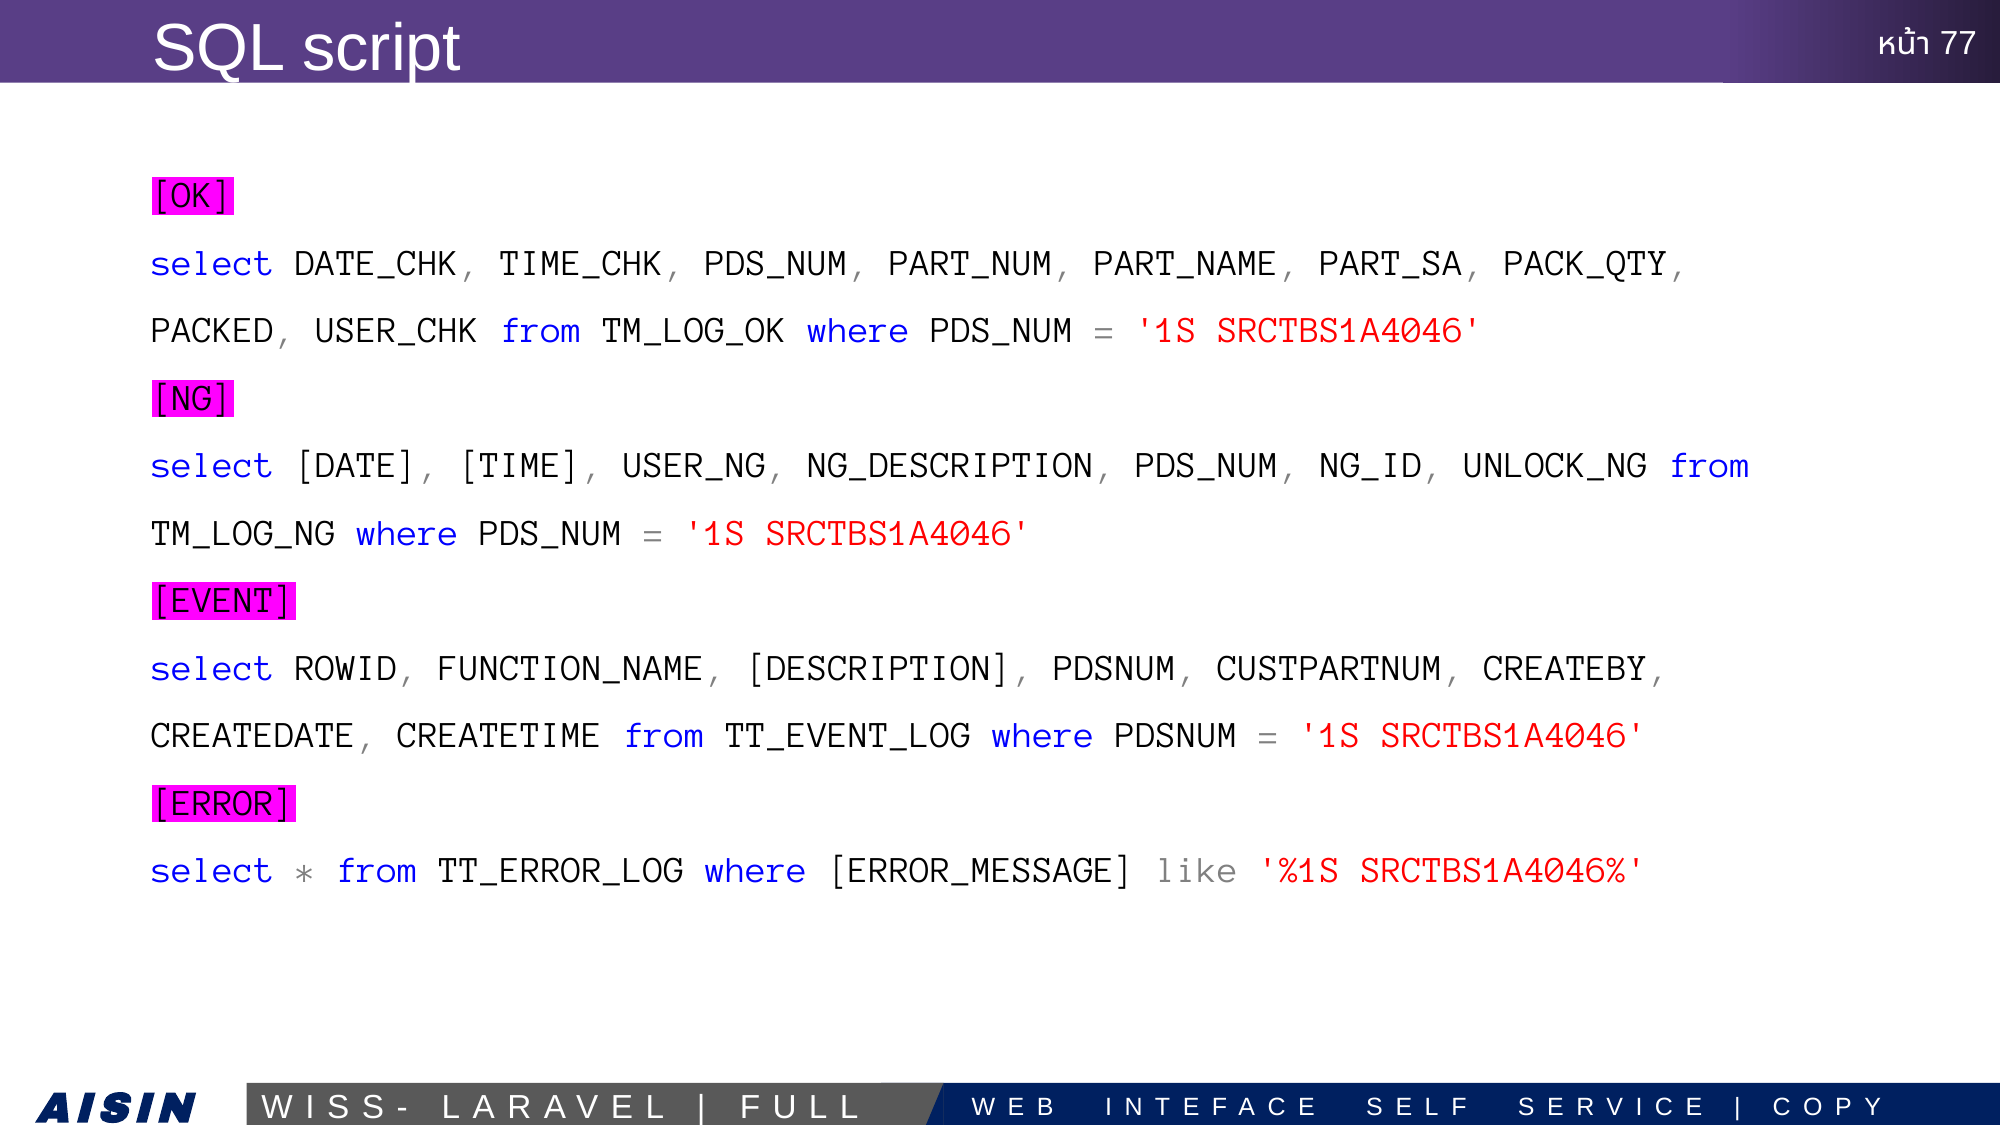

# SQL script
[OK]
select DATE_CHK, TIME_CHK, PDS_NUM, PART_NUM, PART_NAME, PART_SA, PACK_QTY, PACKED, USER_CHK from TM_LOG_OK where PDS_NUM = '1S SRCTBS1A4046'
[NG]
select [DATE], [TIME], USER_NG, NG_DESCRIPTION, PDS_NUM, NG_ID, UNLOCK_NG from TM_LOG_NG where PDS_NUM = '1S SRCTBS1A4046'
[EVENT]
select ROWID, FUNCTION_NAME, [DESCRIPTION], PDSNUM, CUSTPARTNUM, CREATEBY, CREATEDATE, CREATETIME from TT_EVENT_LOG where PDSNUM = '1S SRCTBS1A4046'
[ERROR]
select * from TT_ERROR_LOG where [ERROR_MESSAGE] like '%1S SRCTBS1A4046%'